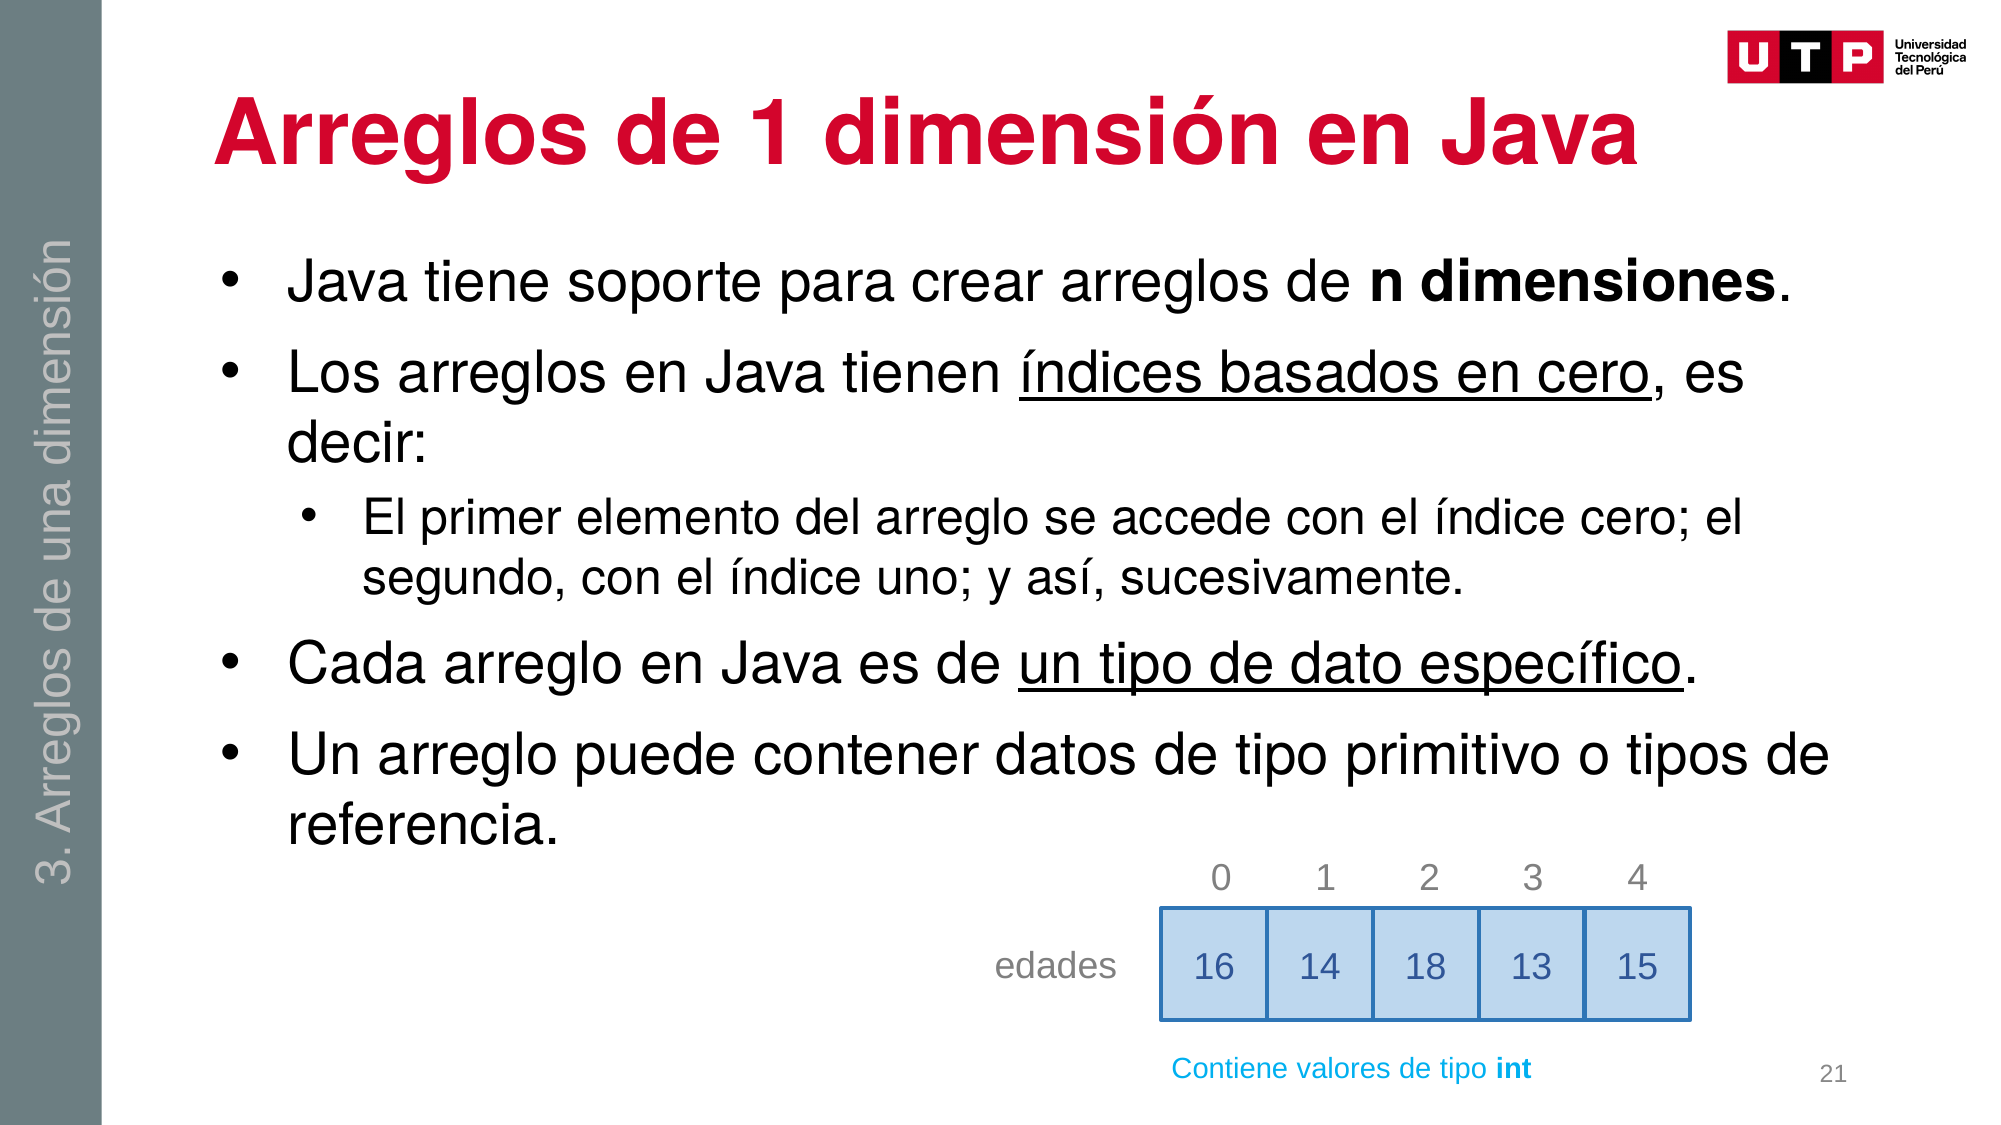

3. Arreglos de una dimensión
# Arreglos de 1 dimensión en Java
Java tiene soporte para crear arreglos de n dimensiones.
Los arreglos en Java tienen índices basados en cero, es decir:
El primer elemento del arreglo se accede con el índice cero; el segundo, con el índice uno; y así, sucesivamente.
Cada arreglo en Java es de un tipo de dato específico.
Un arreglo puede contener datos de tipo primitivo o tipos de referencia.
2
3
4
0
1
edades
Contiene valores de tipo int
16
14
18
13
15
21